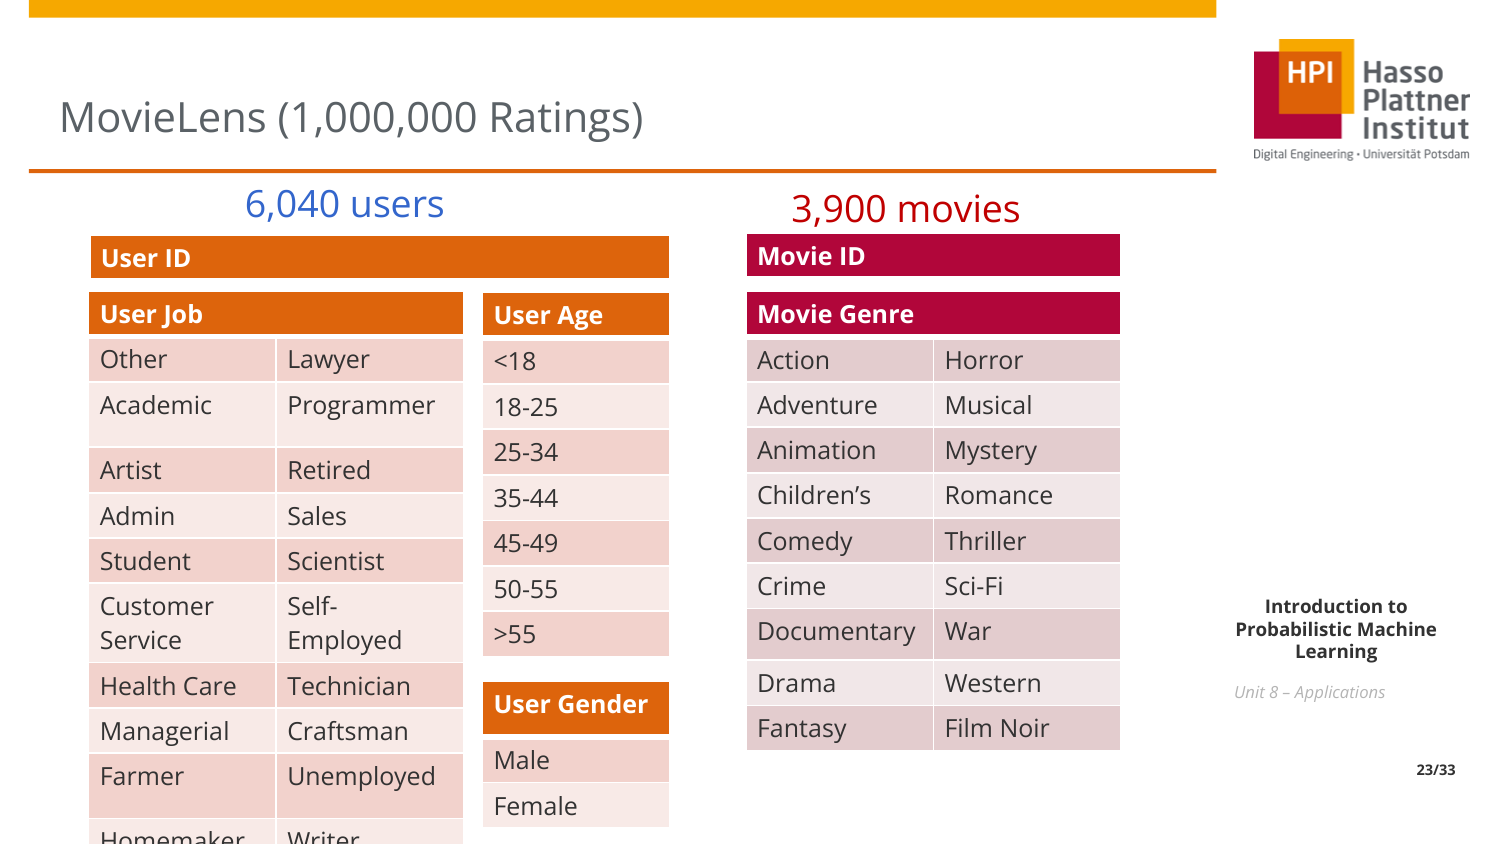

# MovieLens (1,000,000 Ratings)
6,040 users
3,900 movies
| Movie ID |
| --- |
| User ID |
| --- |
| User Job |  |
| --- | --- |
| Other | Lawyer |
| Academic | Programmer |
| Artist | Retired |
| Admin | Sales |
| Student | Scientist |
| Customer Service | Self-Employed |
| Health Care | Technician |
| Managerial | Craftsman |
| Farmer | Unemployed |
| Homemaker | Writer |
| Movie Genre |  |
| --- | --- |
| Action | Horror |
| Adventure | Musical |
| Animation | Mystery |
| Children’s | Romance |
| Comedy | Thriller |
| Crime | Sci-Fi |
| Documentary | War |
| Drama | Western |
| Fantasy | Film Noir |
| User Age |
| --- |
| <18 |
| 18-25 |
| 25-34 |
| 35-44 |
| 45-49 |
| 50-55 |
| >55 |
| User Gender |
| --- |
| Male |
| Female |